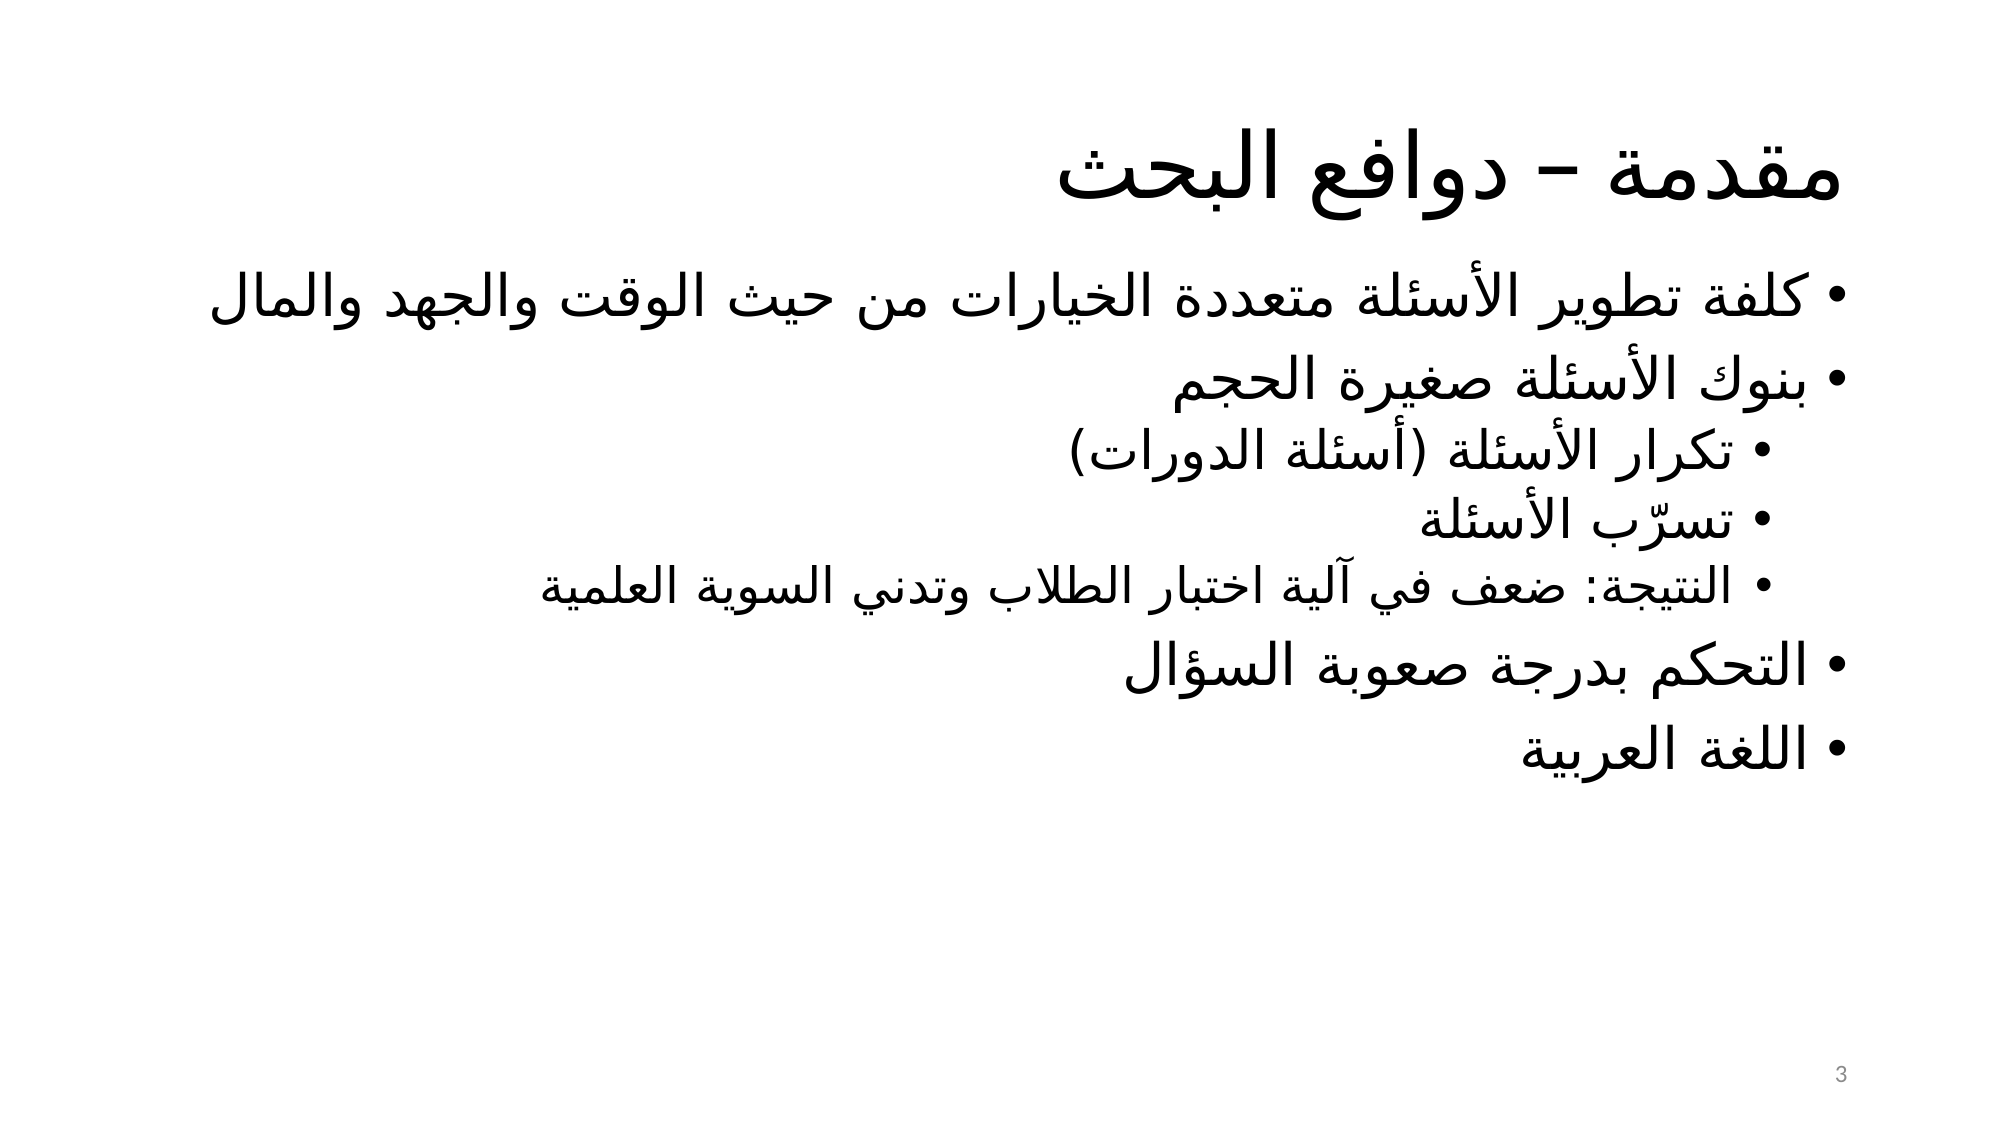

# مقدمة – دوافع البحث
كلفة تطوير الأسئلة متعددة الخيارات من حيث الوقت والجهد والمال
بنوك الأسئلة صغيرة الحجم
تكرار الأسئلة (أسئلة الدورات)
تسرّب الأسئلة
النتيجة: ضعف في آلية اختبار الطلاب وتدني السوية العلمية
التحكم بدرجة صعوبة السؤال
اللغة العربية
3